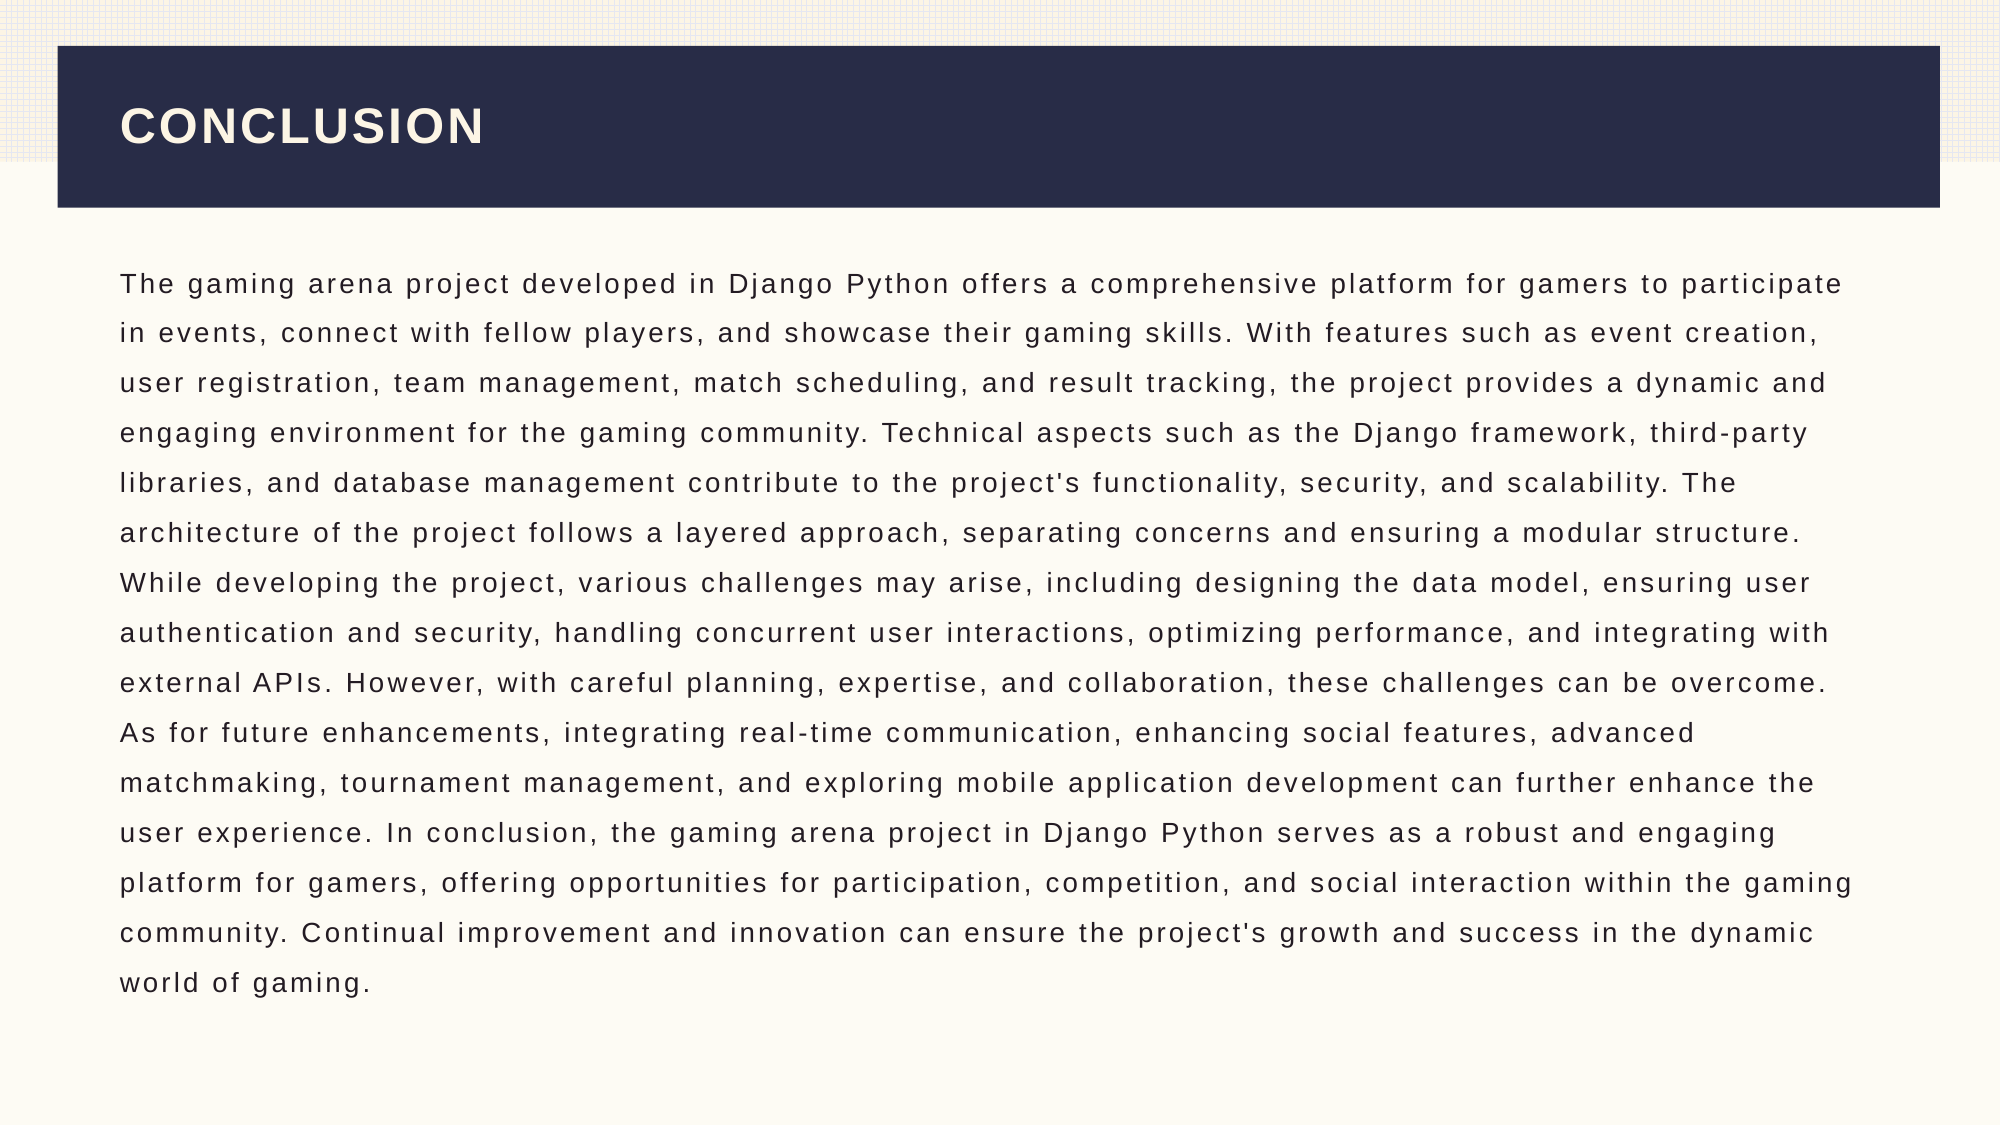

# CONCLUSION
The gaming arena project developed in Django Python offers a comprehensive platform for gamers to participate in events, connect with fellow players, and showcase their gaming skills. With features such as event creation, user registration, team management, match scheduling, and result tracking, the project provides a dynamic and engaging environment for the gaming community. Technical aspects such as the Django framework, third-party libraries, and database management contribute to the project's functionality, security, and scalability. The architecture of the project follows a layered approach, separating concerns and ensuring a modular structure. While developing the project, various challenges may arise, including designing the data model, ensuring user authentication and security, handling concurrent user interactions, optimizing performance, and integrating with external APIs. However, with careful planning, expertise, and collaboration, these challenges can be overcome. As for future enhancements, integrating real-time communication, enhancing social features, advanced matchmaking, tournament management, and exploring mobile application development can further enhance the user experience. In conclusion, the gaming arena project in Django Python serves as a robust and engaging platform for gamers, offering opportunities for participation, competition, and social interaction within the gaming community. Continual improvement and innovation can ensure the project's growth and success in the dynamic world of gaming.